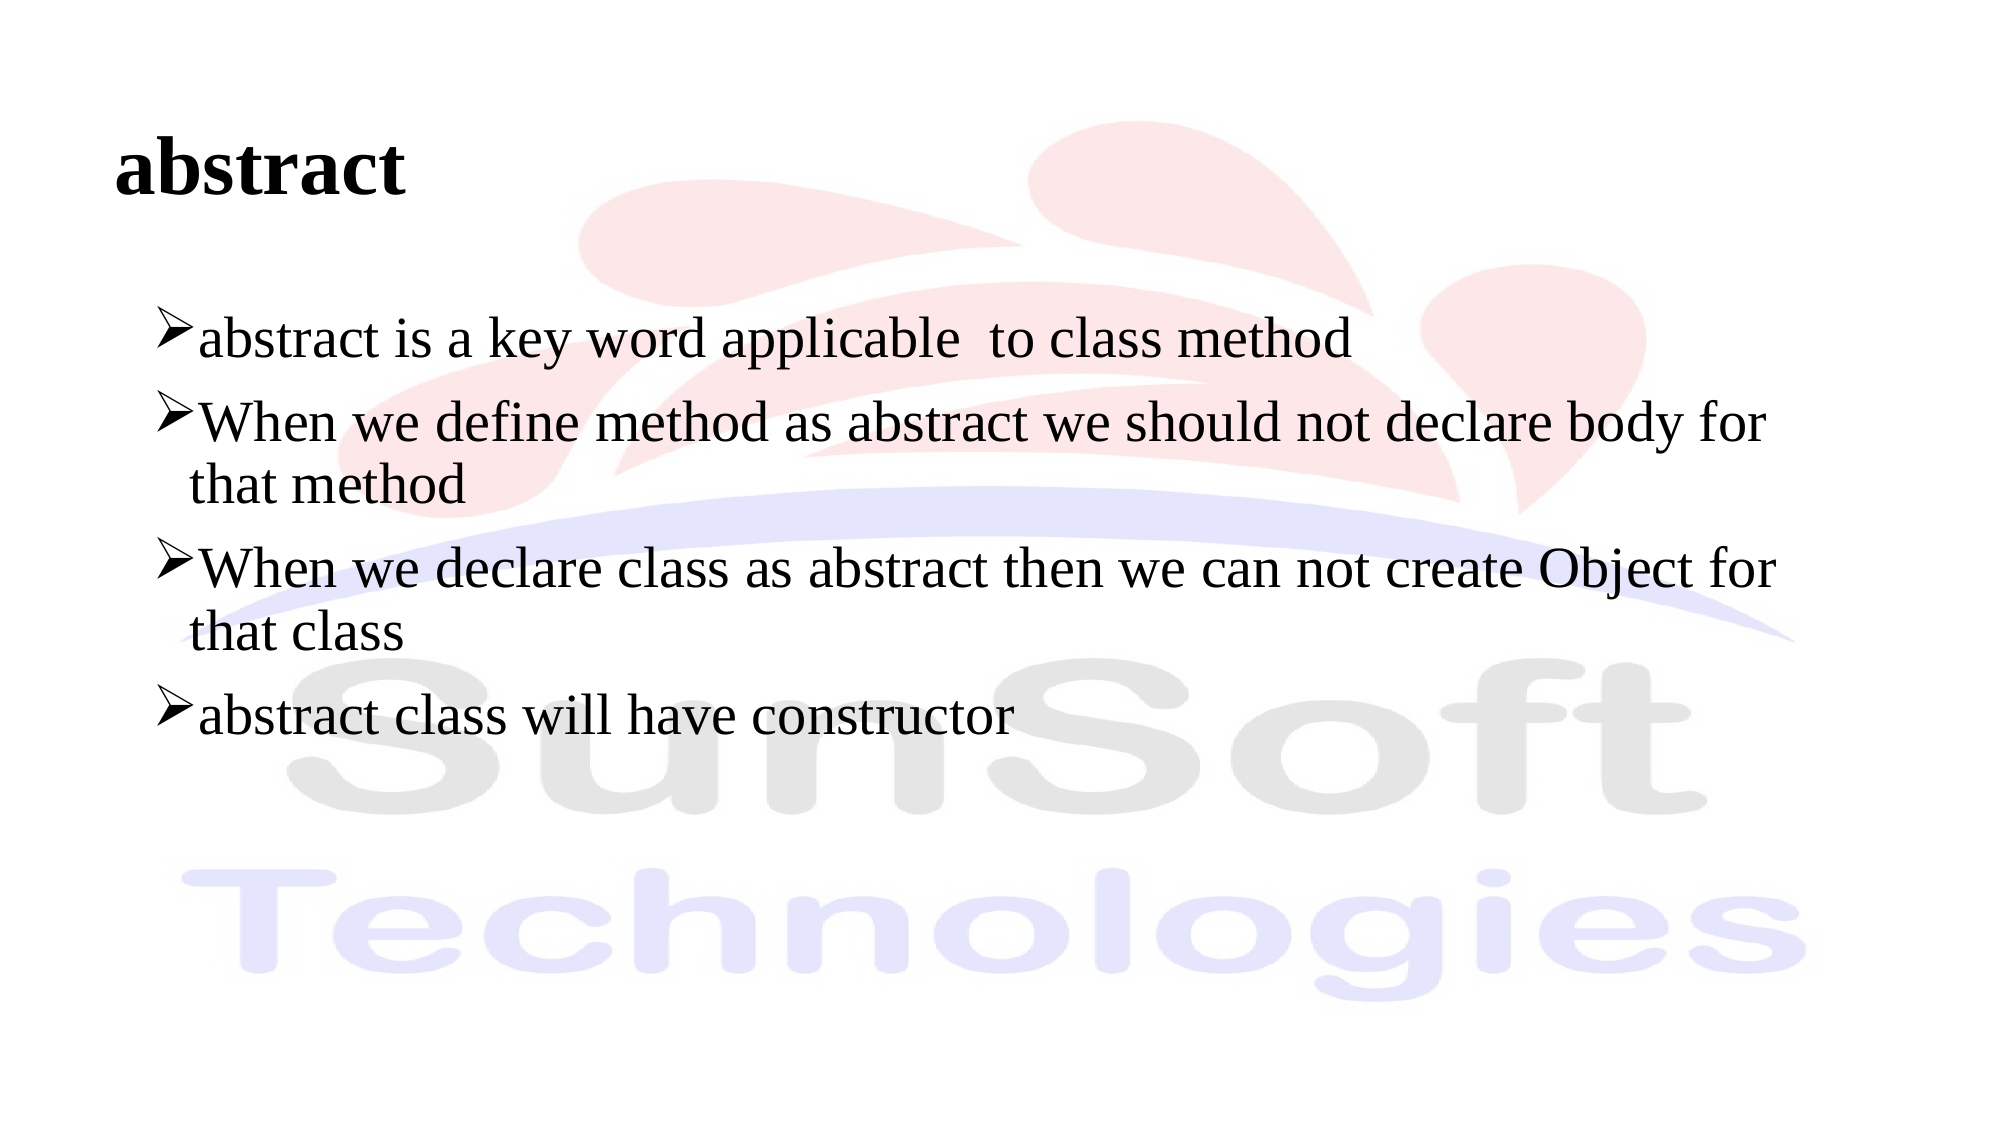

# abstract
abstract is a key word applicable  to class method
When we define method as abstract we should not declare body for that method
When we declare class as abstract then we can not create Object for that class
abstract class will have constructor